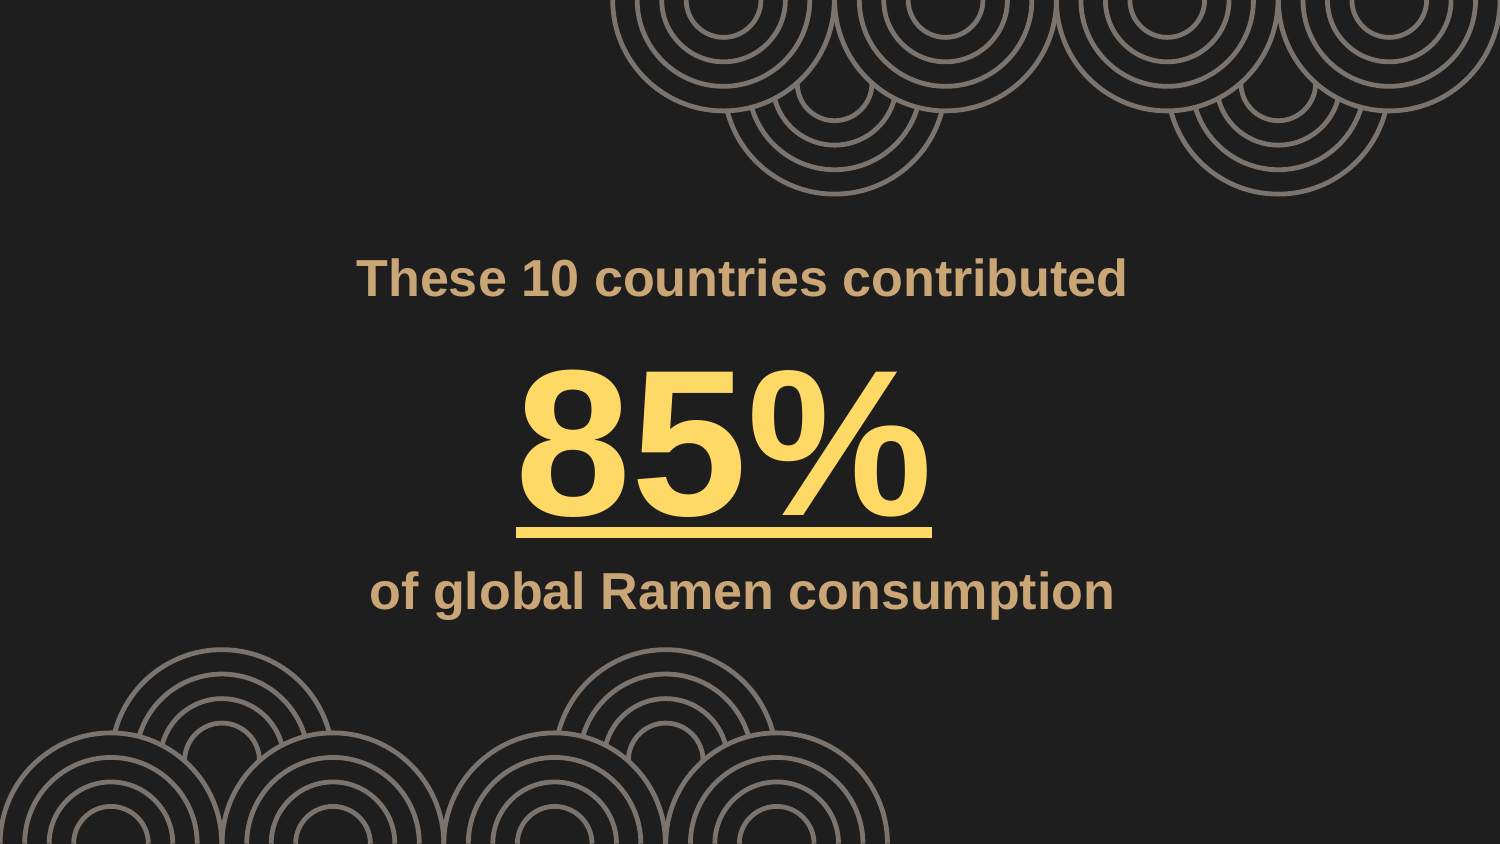

# These 10 countries contributed
85%
of global Ramen consumption